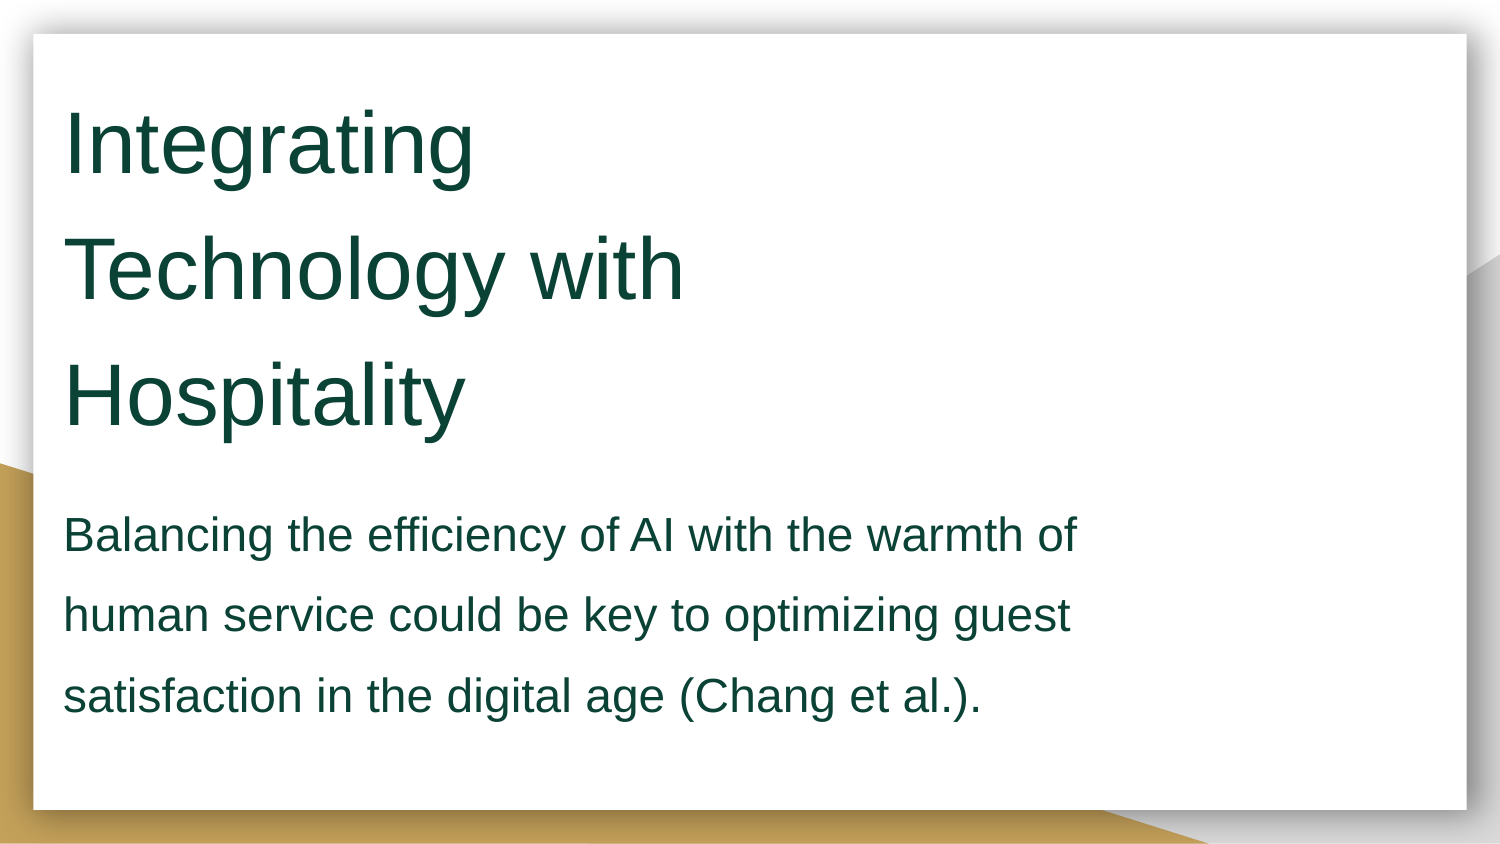

Integrating Technology with Hospitality
#

Balancing the efficiency of AI with the warmth of human service could be key to optimizing guest satisfaction in the digital age (Chang et al.).